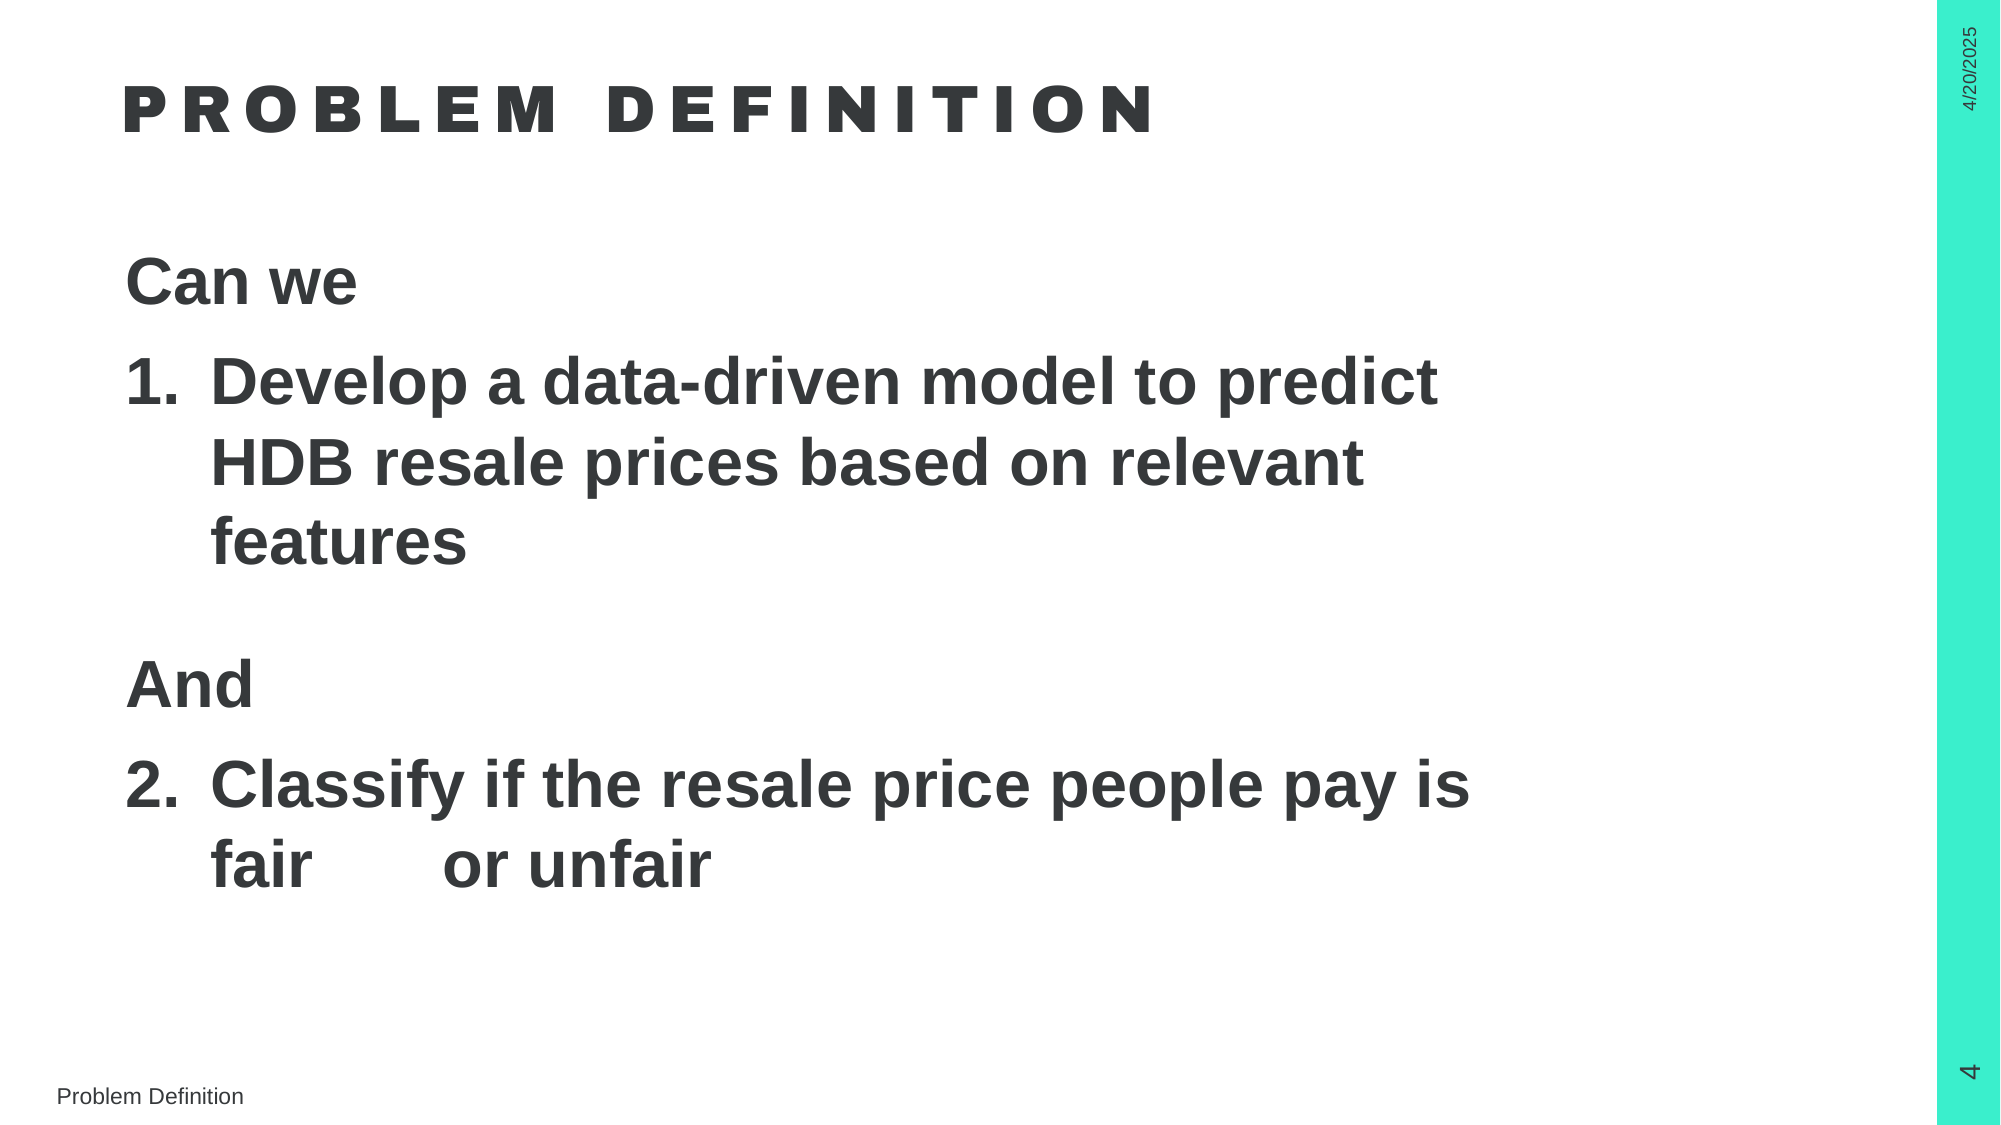

4/20/2025
# Problem definition
Can we
Develop a data-driven model to predict HDB resale prices based on relevant features
And
Classify if the resale price people pay is fair       or unfair
4
Problem Definition